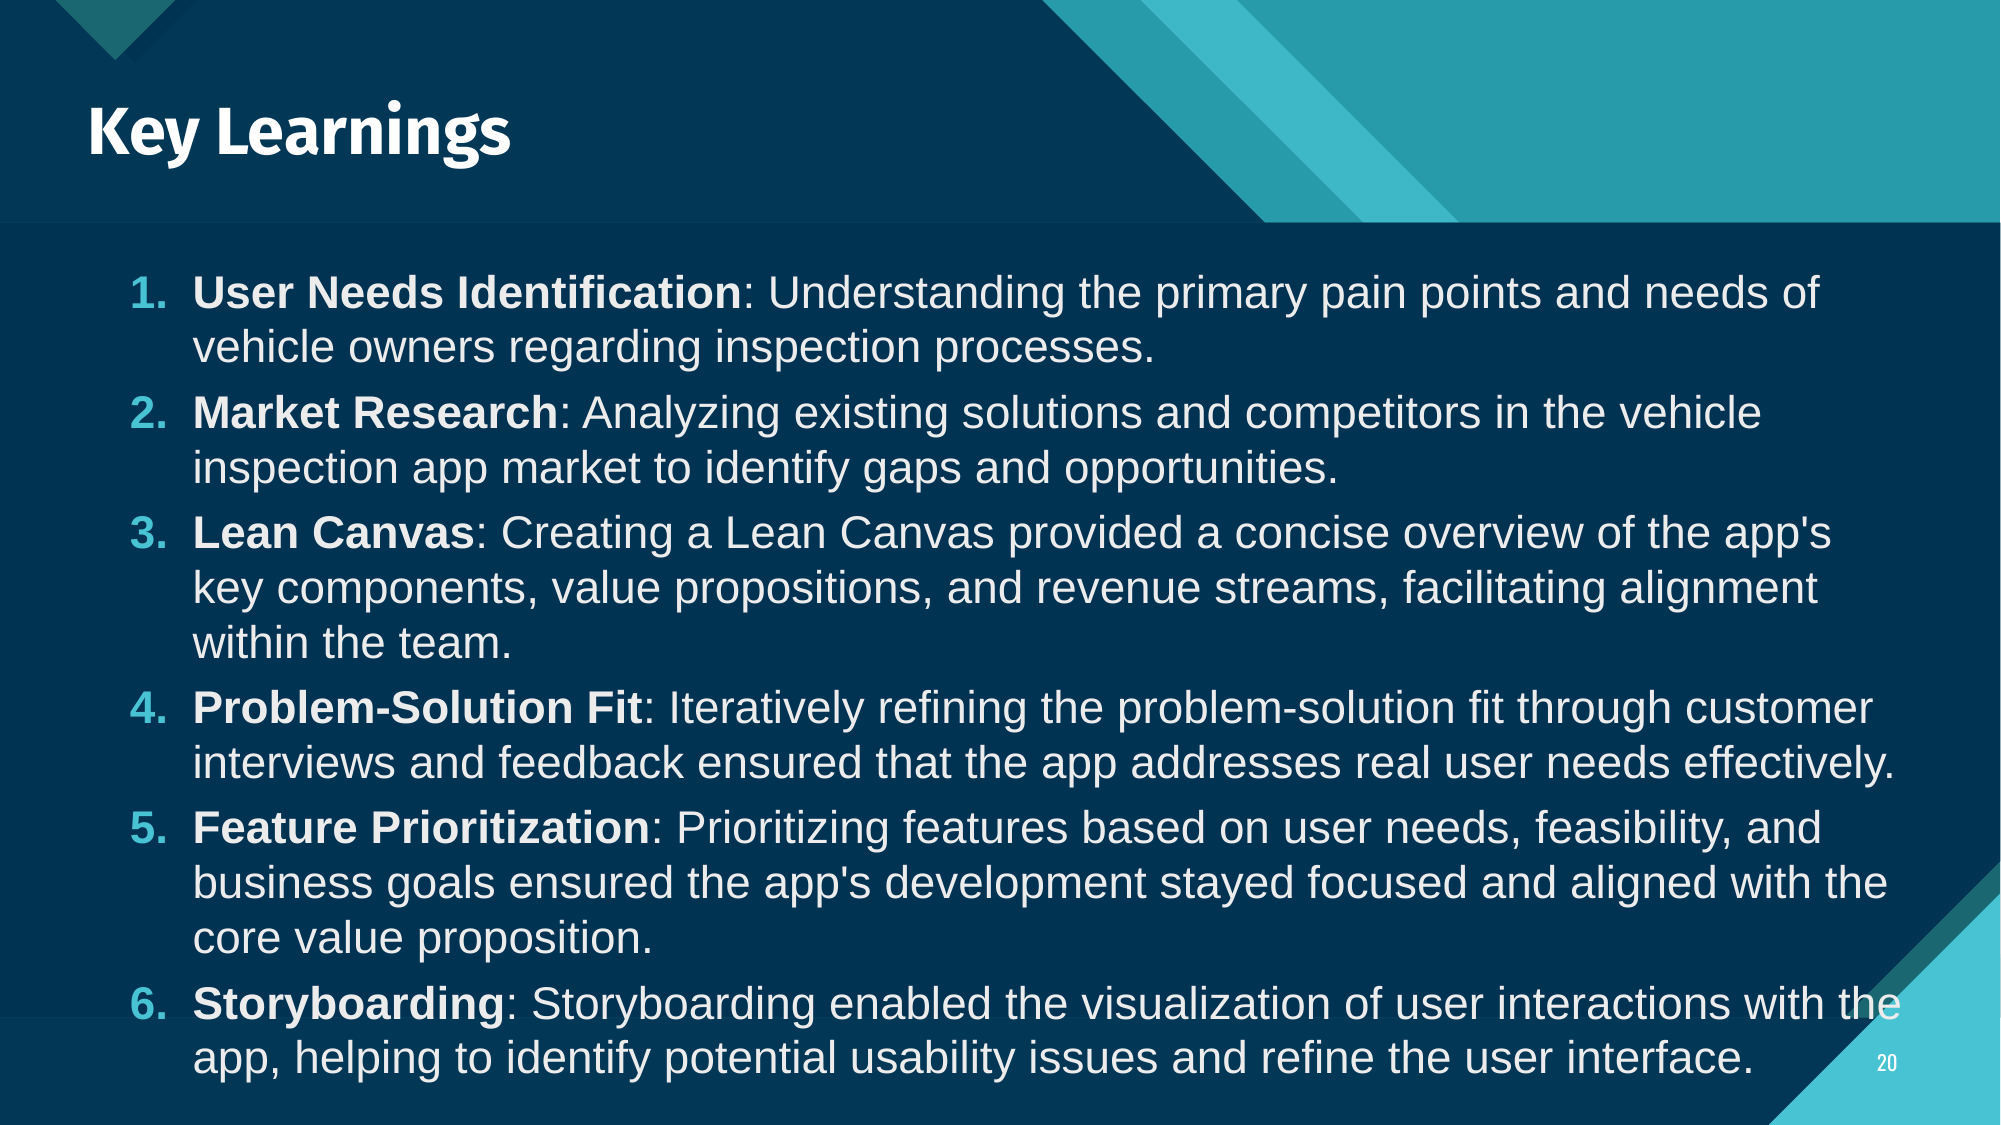

# Key Learnings
User Needs Identification: Understanding the primary pain points and needs of vehicle owners regarding inspection processes.
Market Research: Analyzing existing solutions and competitors in the vehicle inspection app market to identify gaps and opportunities.
Lean Canvas: Creating a Lean Canvas provided a concise overview of the app's key components, value propositions, and revenue streams, facilitating alignment within the team.
Problem-Solution Fit: Iteratively refining the problem-solution fit through customer interviews and feedback ensured that the app addresses real user needs effectively.
Feature Prioritization: Prioritizing features based on user needs, feasibility, and business goals ensured the app's development stayed focused and aligned with the core value proposition.
Storyboarding: Storyboarding enabled the visualization of user interactions with the app, helping to identify potential usability issues and refine the user interface.

20